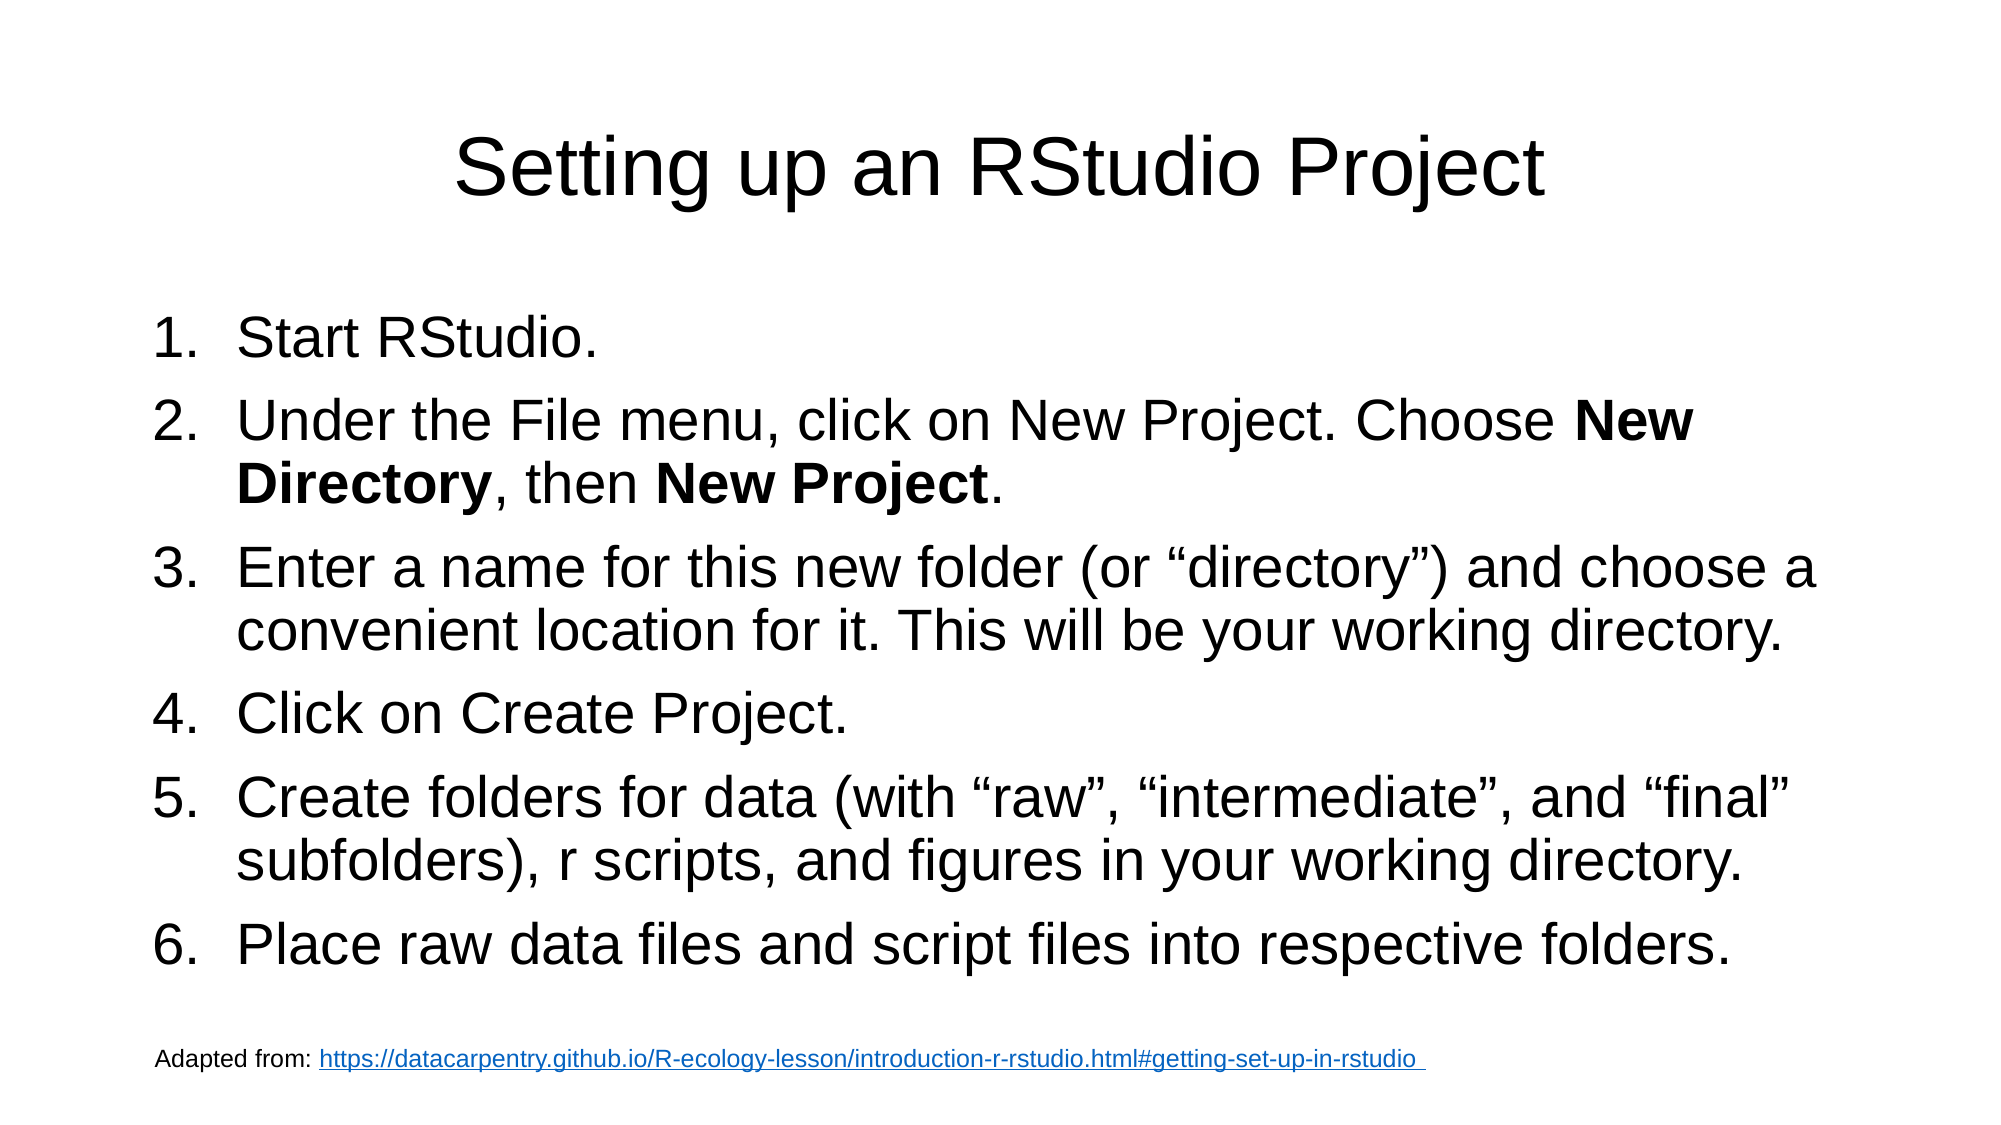

# Setting up an RStudio Project
Start RStudio.
Under the File menu, click on New Project. Choose New Directory, then New Project.
Enter a name for this new folder (or “directory”) and choose a convenient location for it. This will be your working directory.
Click on Create Project.
Create folders for data (with “raw”, “intermediate”, and “final” subfolders), r scripts, and figures in your working directory.
Place raw data files and script files into respective folders.
Adapted from: https://datacarpentry.github.io/R-ecology-lesson/introduction-r-rstudio.html#getting-set-up-in-rstudio